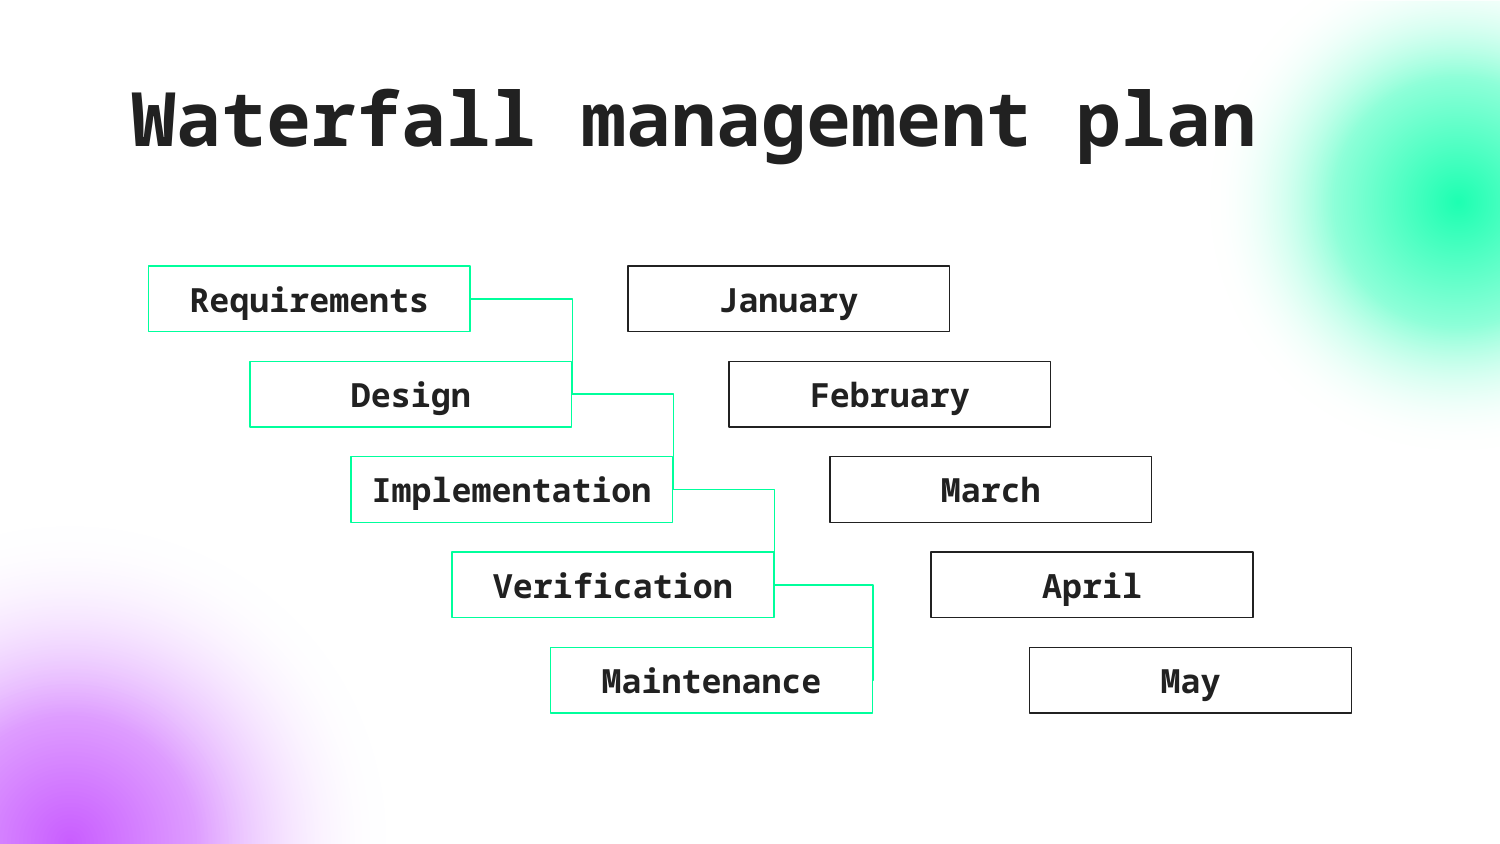

# Waterfall management plan
Requirements
January
Design
February
Implementation
March
Verification
April
Maintenance
May